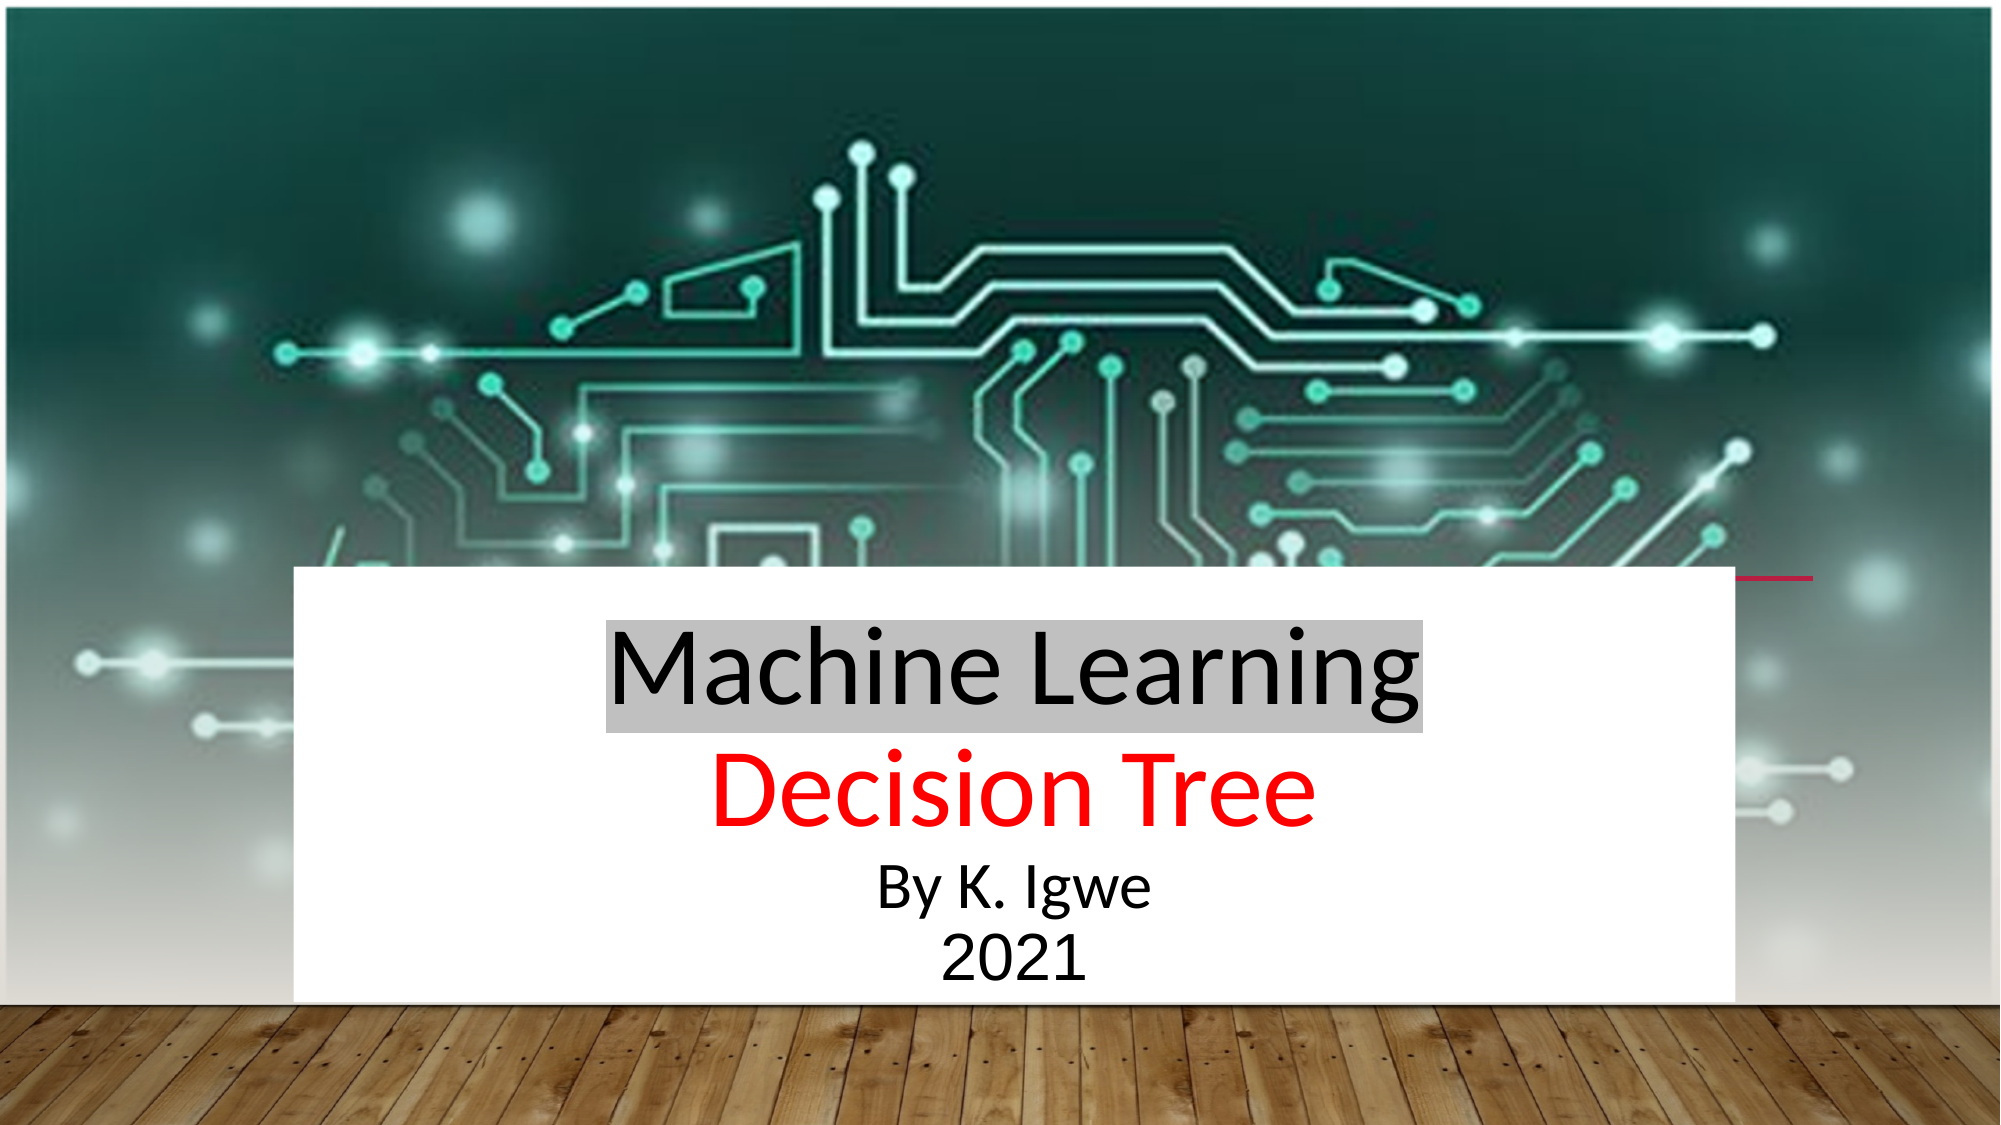

Machine Learning
Decision Tree
By K. Igwe
2021